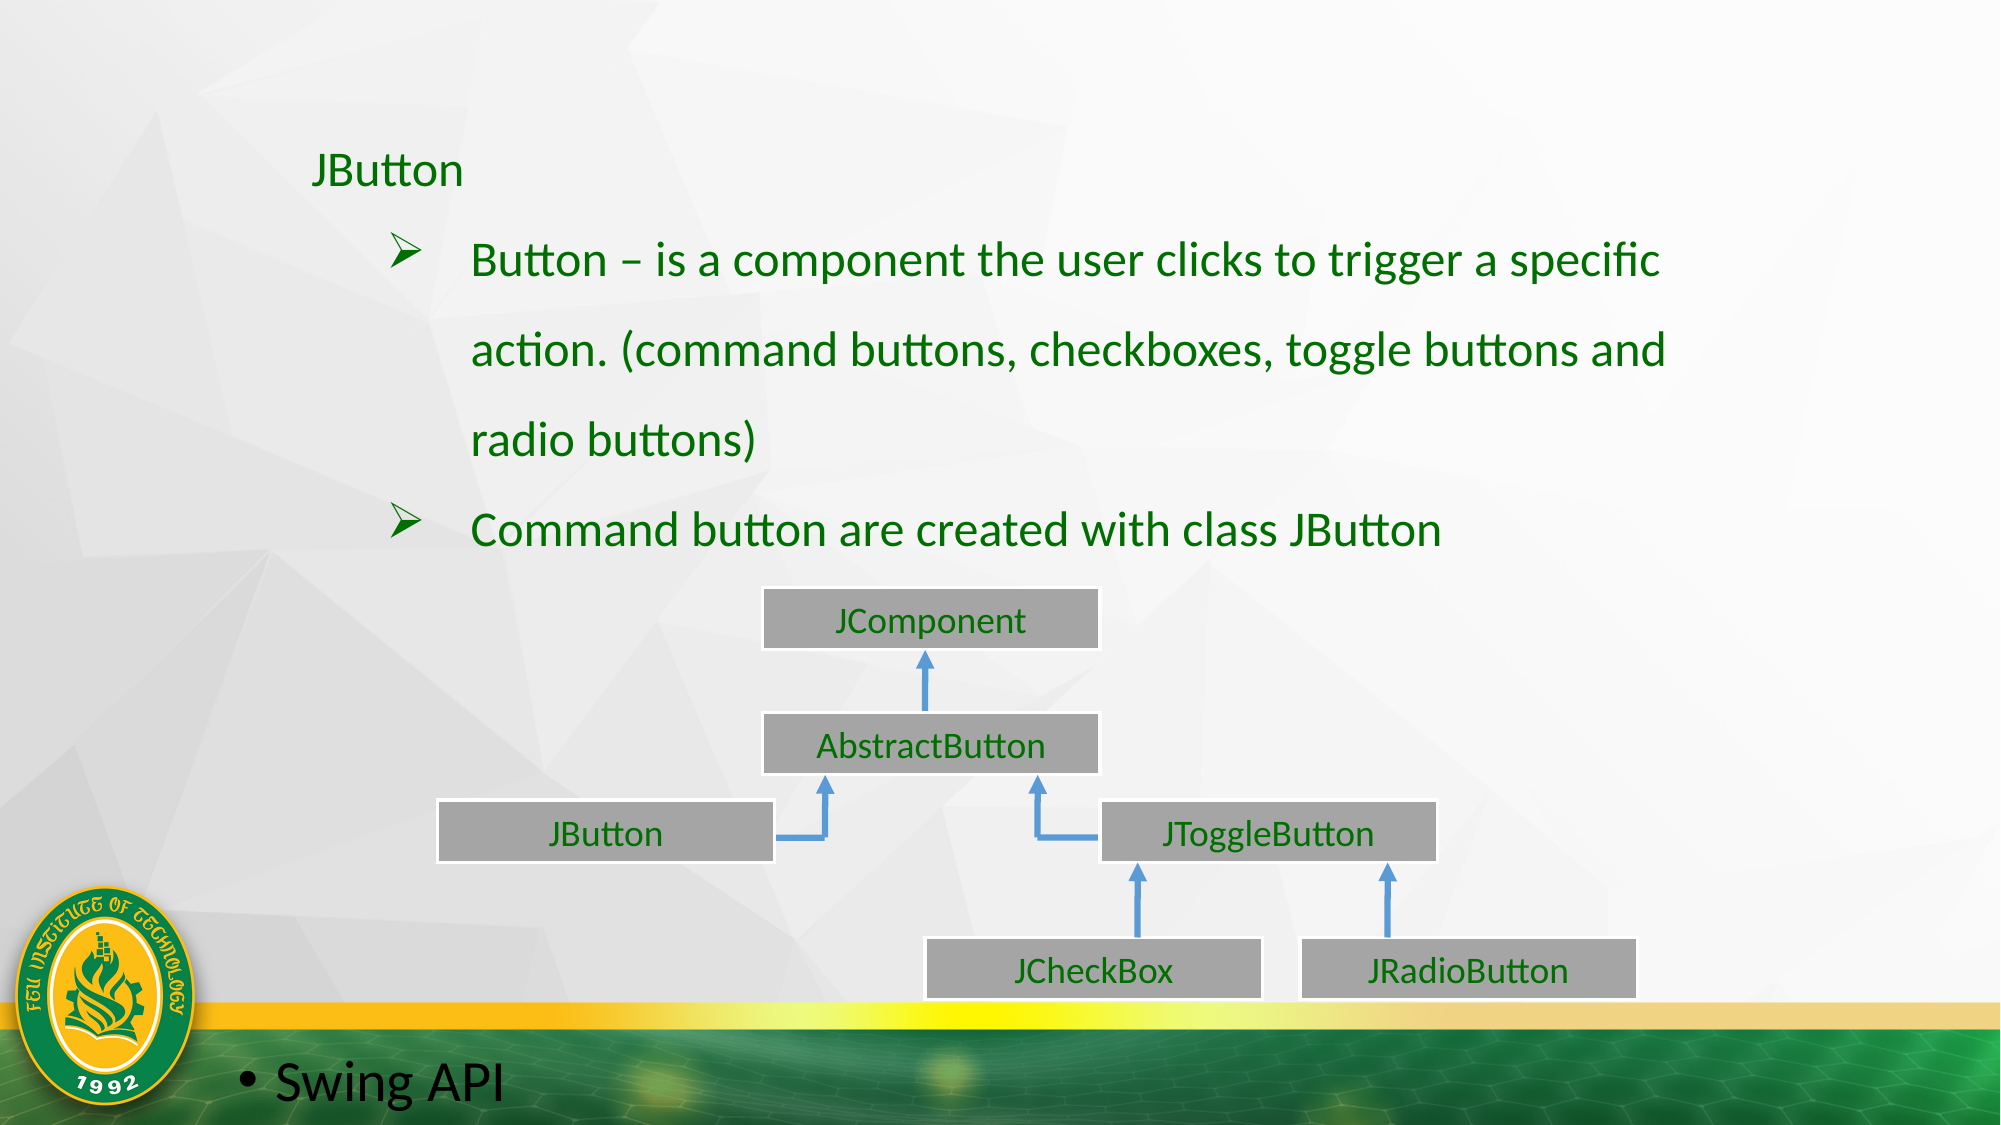

JButton
Button – is a component the user clicks to trigger a specific action. (command buttons, checkboxes, toggle buttons and radio buttons)
Command button are created with class JButton
JComponent
AbstractButton
JButton
JToggleButton
JCheckBox
JRadioButton
Swing API